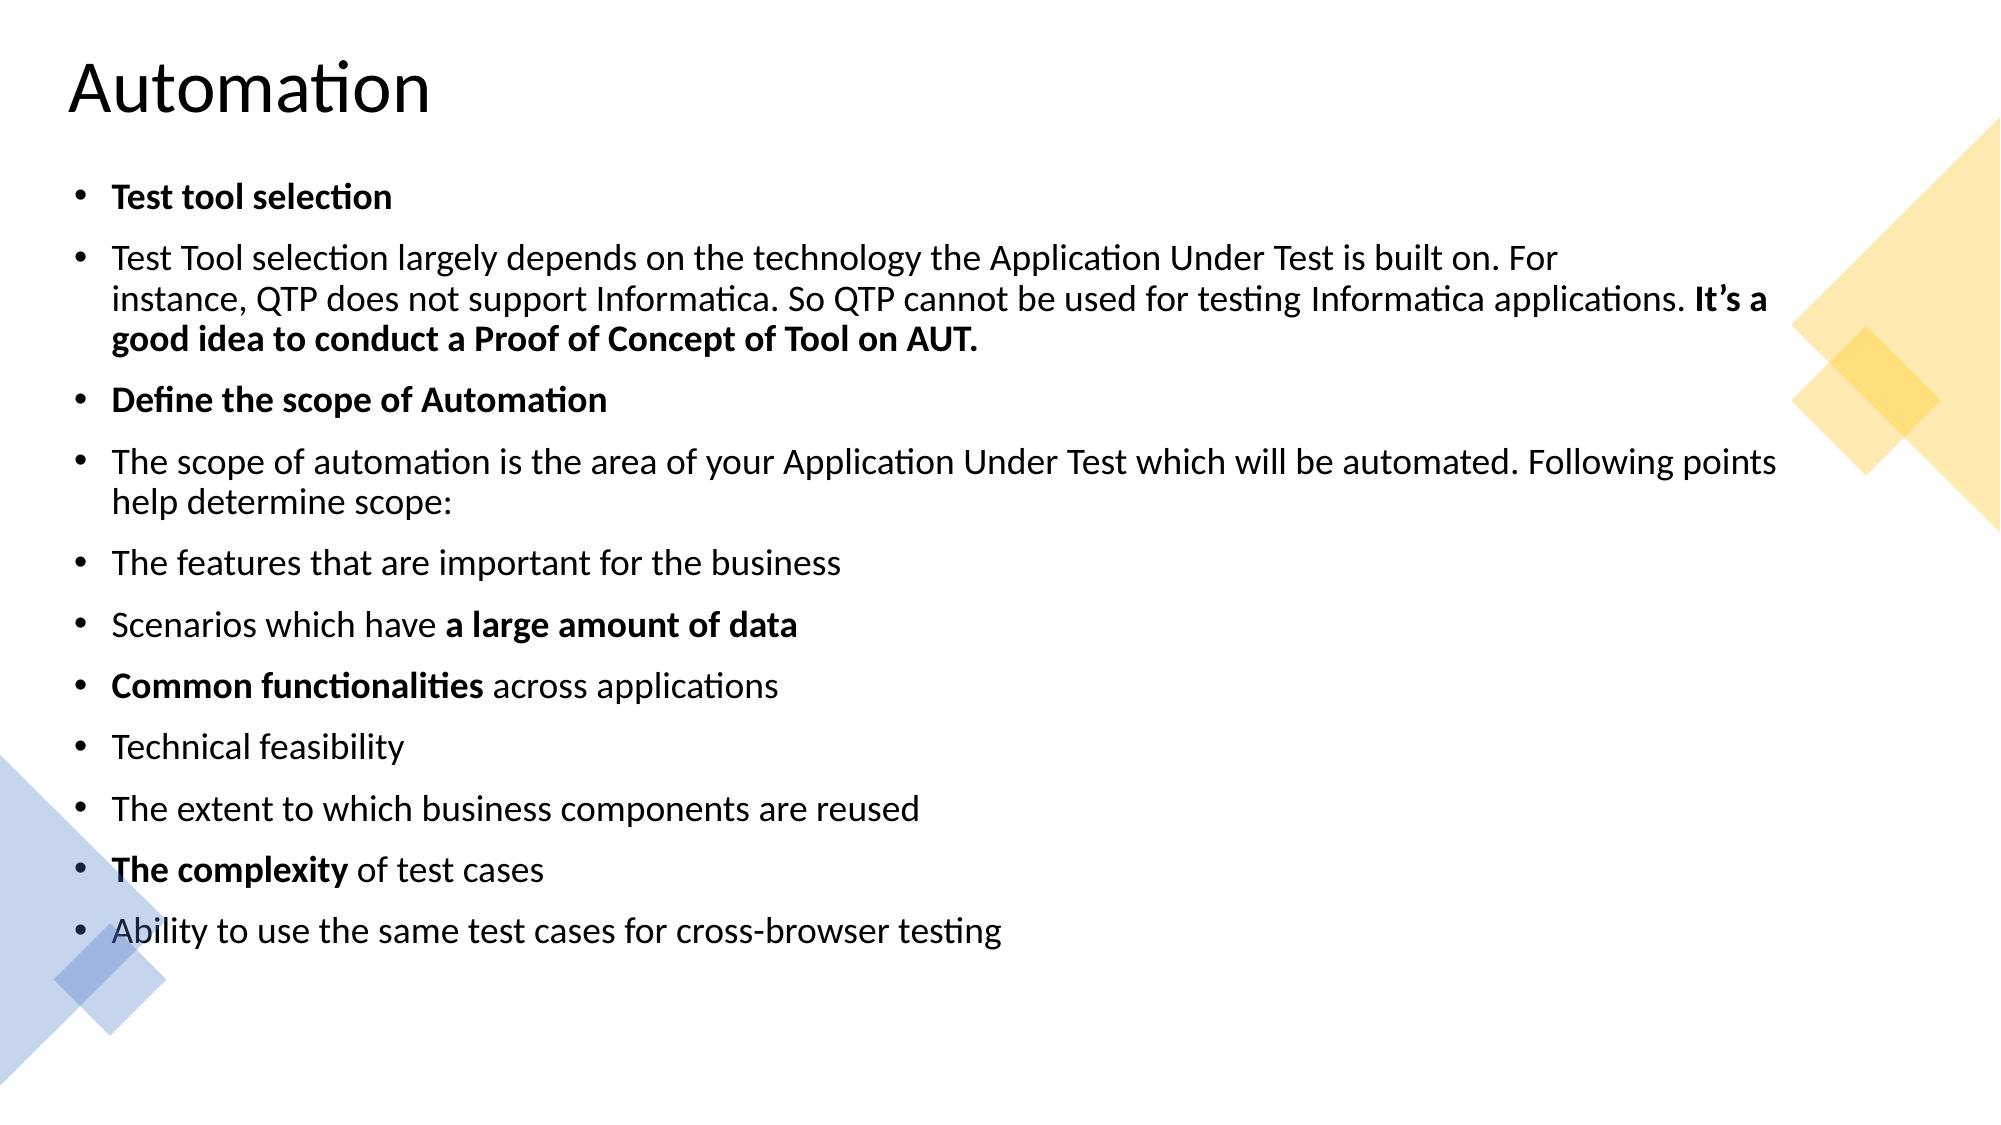

# Automation
Test tool selection
Test Tool selection largely depends on the technology the Application Under Test is built on. For instance, QTP does not support Informatica. So QTP cannot be used for testing Informatica applications. It’s a good idea to conduct a Proof of Concept of Tool on AUT.
Define the scope of Automation
The scope of automation is the area of your Application Under Test which will be automated. Following points help determine scope:
The features that are important for the business
Scenarios which have a large amount of data
Common functionalities across applications
Technical feasibility
The extent to which business components are reused
The complexity of test cases
Ability to use the same test cases for cross-browser testing